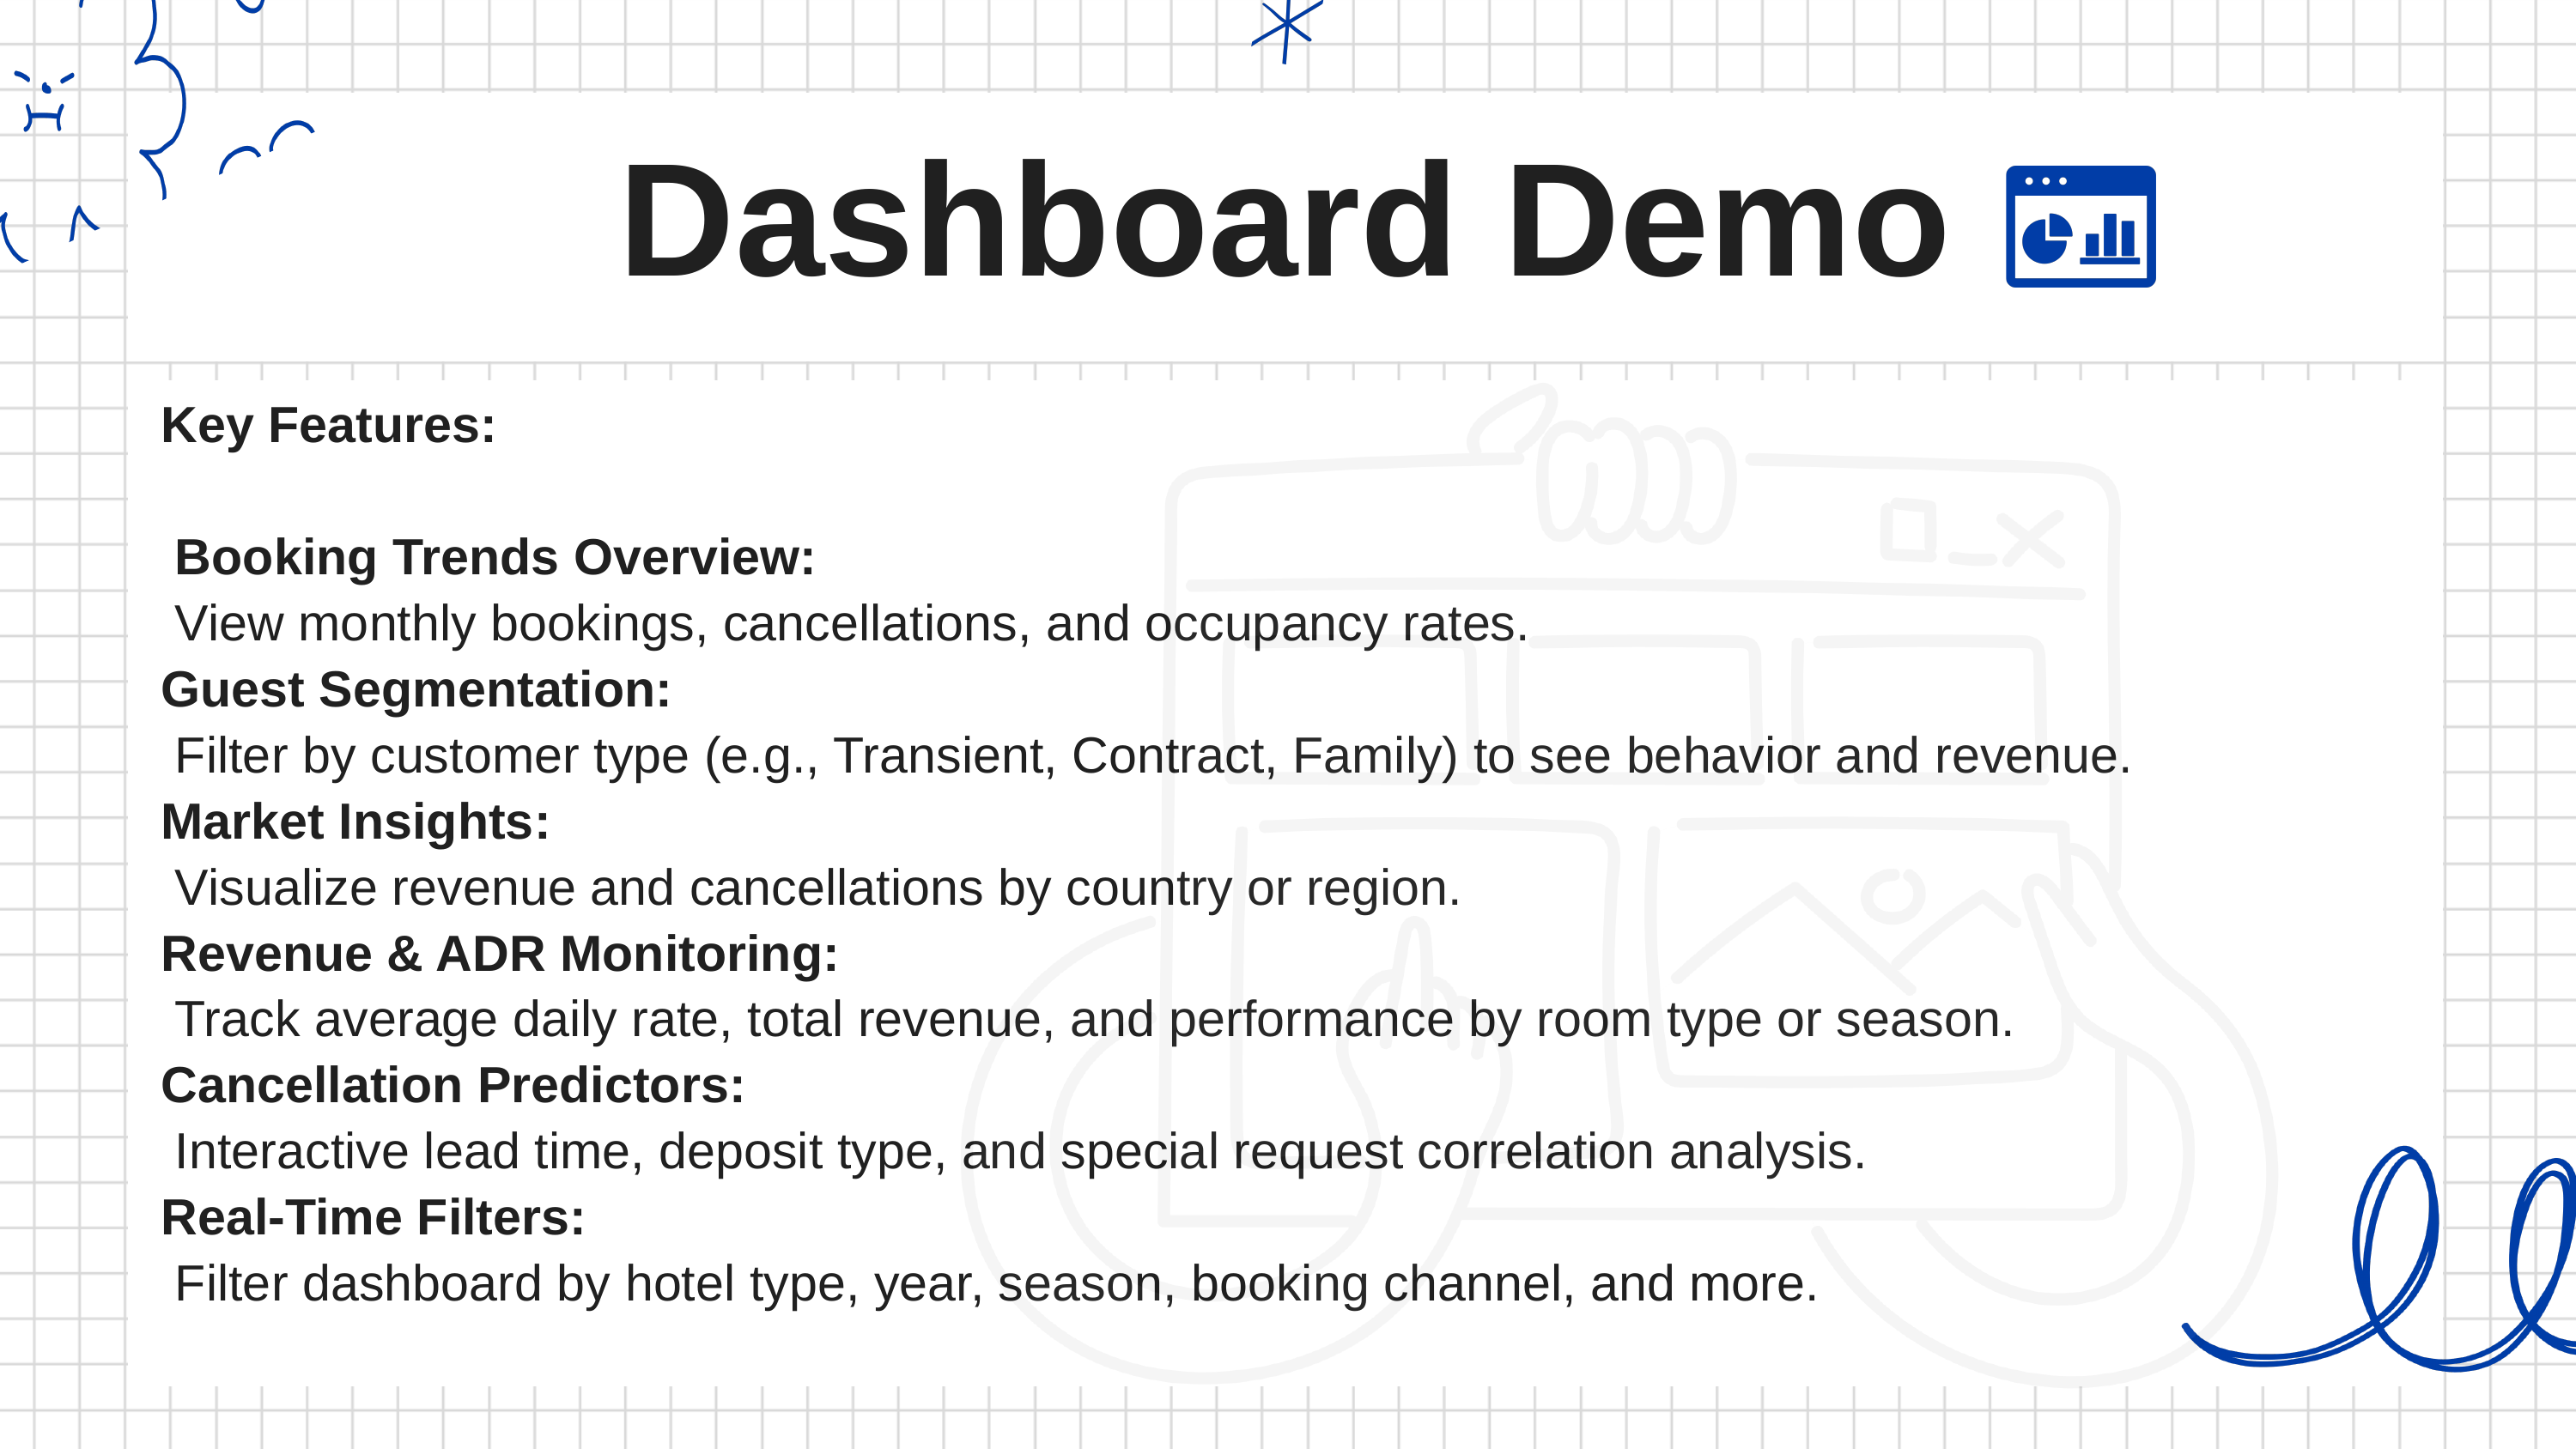

Dashboard Demo

Key Features:

 Booking Trends Overview:
 View monthly bookings, cancellations, and occupancy rates.
Guest Segmentation:
 Filter by customer type (e.g., Transient, Contract, Family) to see behavior and revenue.
Market Insights:
 Visualize revenue and cancellations by country or region.
Revenue & ADR Monitoring:
 Track average daily rate, total revenue, and performance by room type or season.
Cancellation Predictors:
 Interactive lead time, deposit type, and special request correlation analysis.
Real-Time Filters:
 Filter dashboard by hotel type, year, season, booking channel, and more.